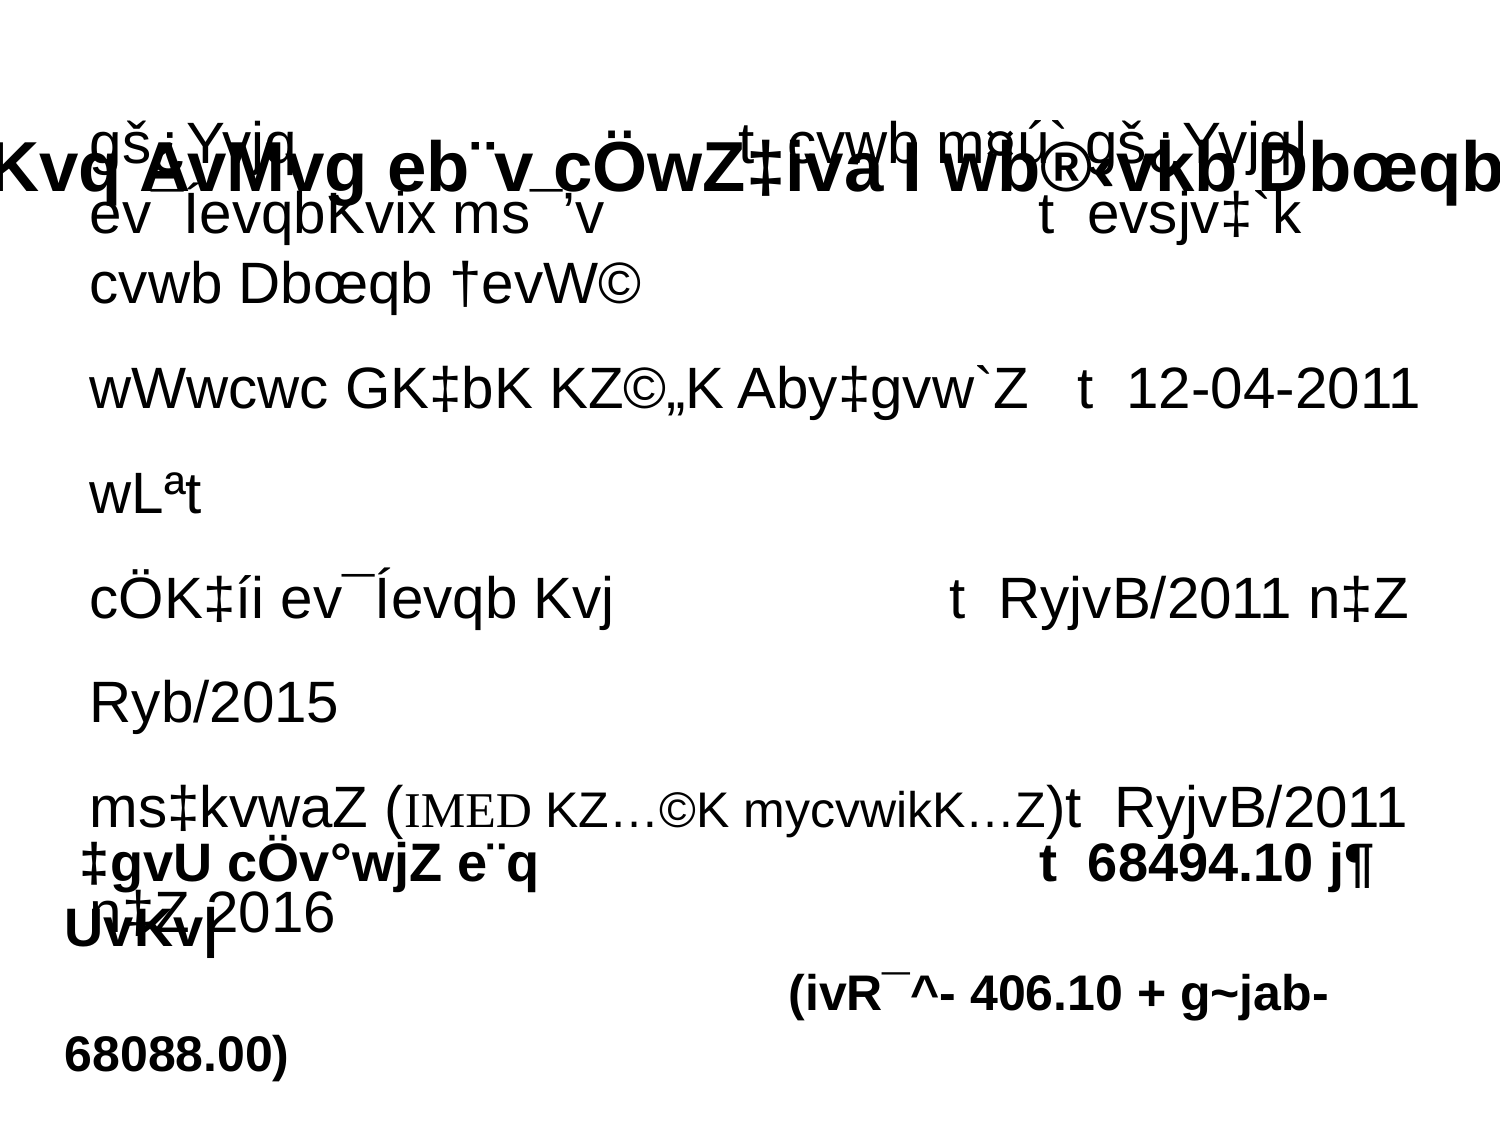

ÒnvIi GjvKvq AvMvg eb¨v cÖwZ‡iva I wb®‹vkb Dbœqb cÖKíÓ
gš¿Yvjq			   t  cvwb m¤ú` gš¿Yvjq|
ev¯ÍevqbKvix ms¯’v			   t  evsjv‡`k cvwb Dbœqb †evW©
wWwcwc GK‡bK KZ©„K Aby‡gvw`Z   t  12-04-2011 wLªt
cÖK‡íi ev¯Íevqb Kvj	                t  RyjvB/2011 n‡Z Ryb/2015
ms‡kvwaZ (IMED KZ…©K mycvwikK…Z)t  RyjvB/2011 n‡Z 2016
 ‡gvU cÖv°wjZ e¨q 			     t  68494.10 j¶ UvKv|
	                      (ivR¯^- 406.10 + g~jab-68088.00)
 DcK…Z GjvKv			     t  2.89 j¶ ‡nt